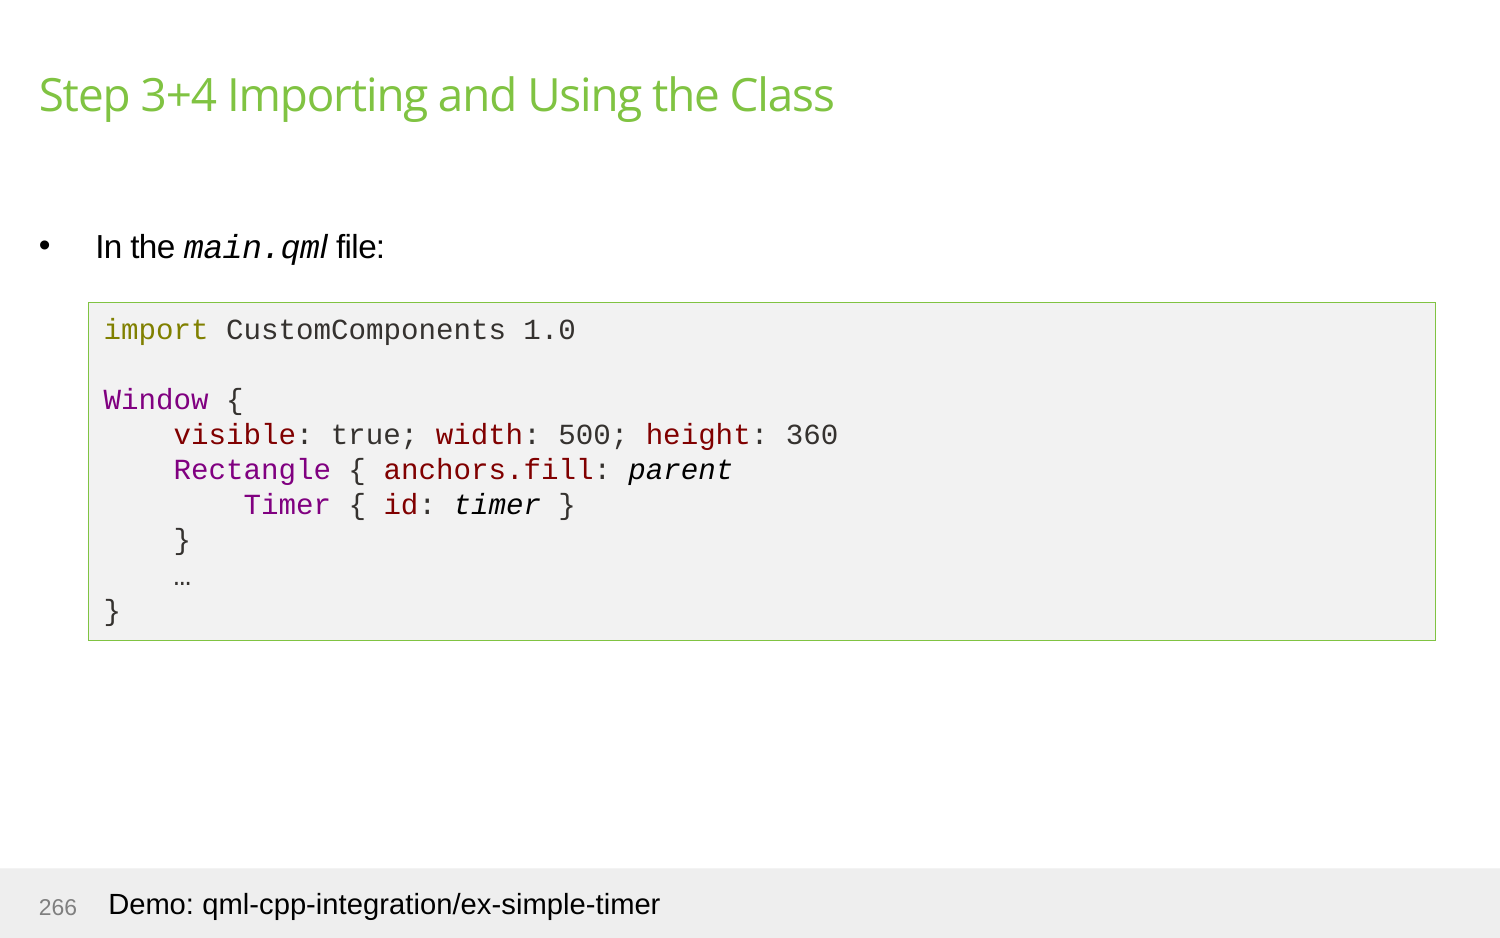

# Step 3+4 Importing and Using the Class
In the main.qml file:
import CustomComponents 1.0
Window {
    visible: true; width: 500; height: 360
    Rectangle { anchors.fill: parent
        Timer { id: timer }
    }
    …
}
Demo: qml-cpp-integration/ex-simple-timer
266